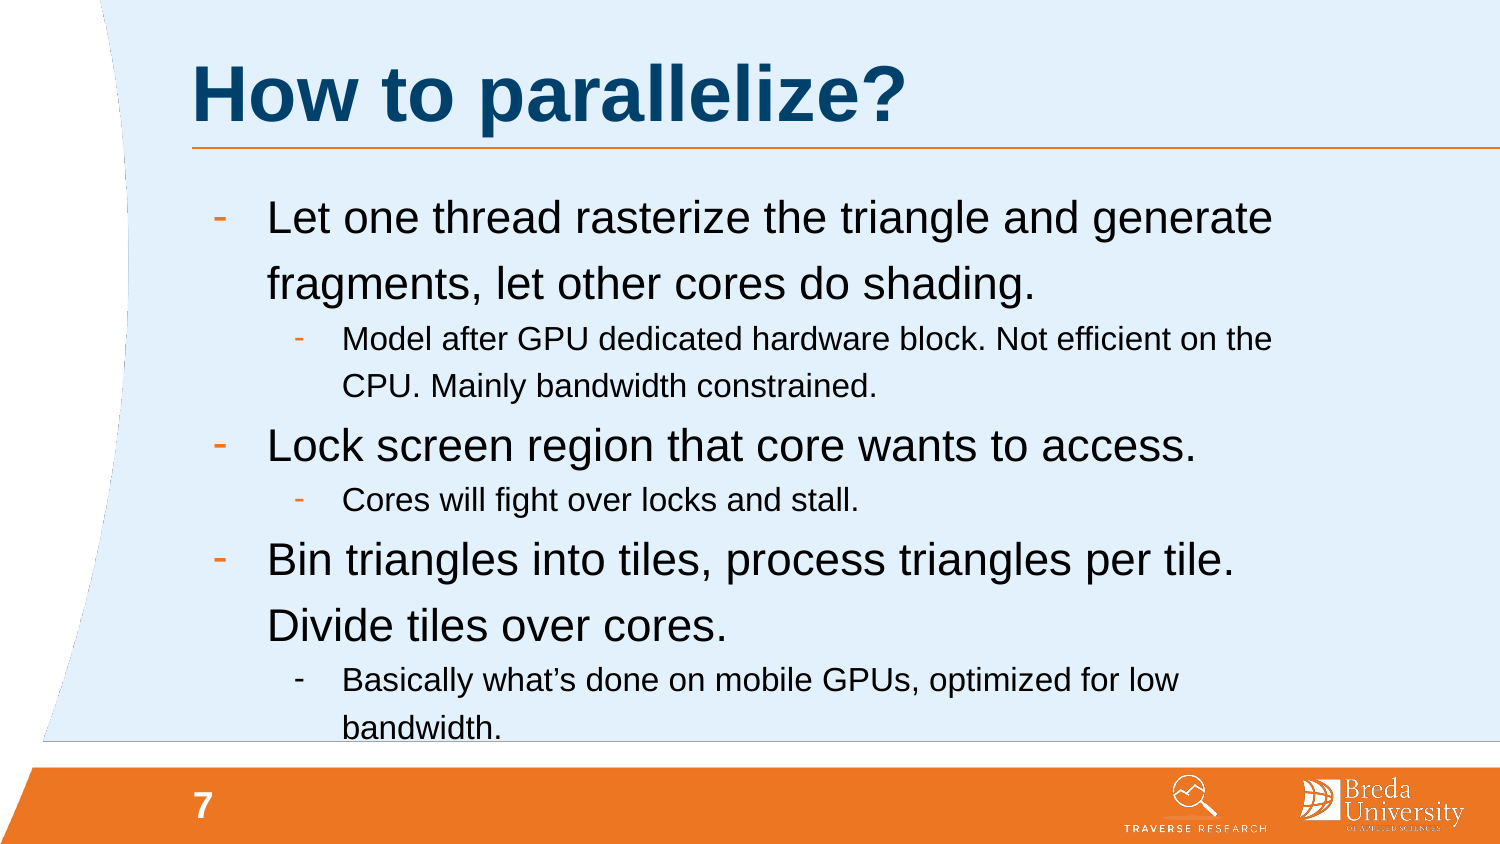

# How to parallelize?
Let one thread rasterize the triangle and generate fragments, let other cores do shading.
Model after GPU dedicated hardware block. Not efficient on the CPU. Mainly bandwidth constrained.
Lock screen region that core wants to access.
Cores will fight over locks and stall.
Bin triangles into tiles, process triangles per tile. Divide tiles over cores.
Basically what’s done on mobile GPUs, optimized for low bandwidth.
7